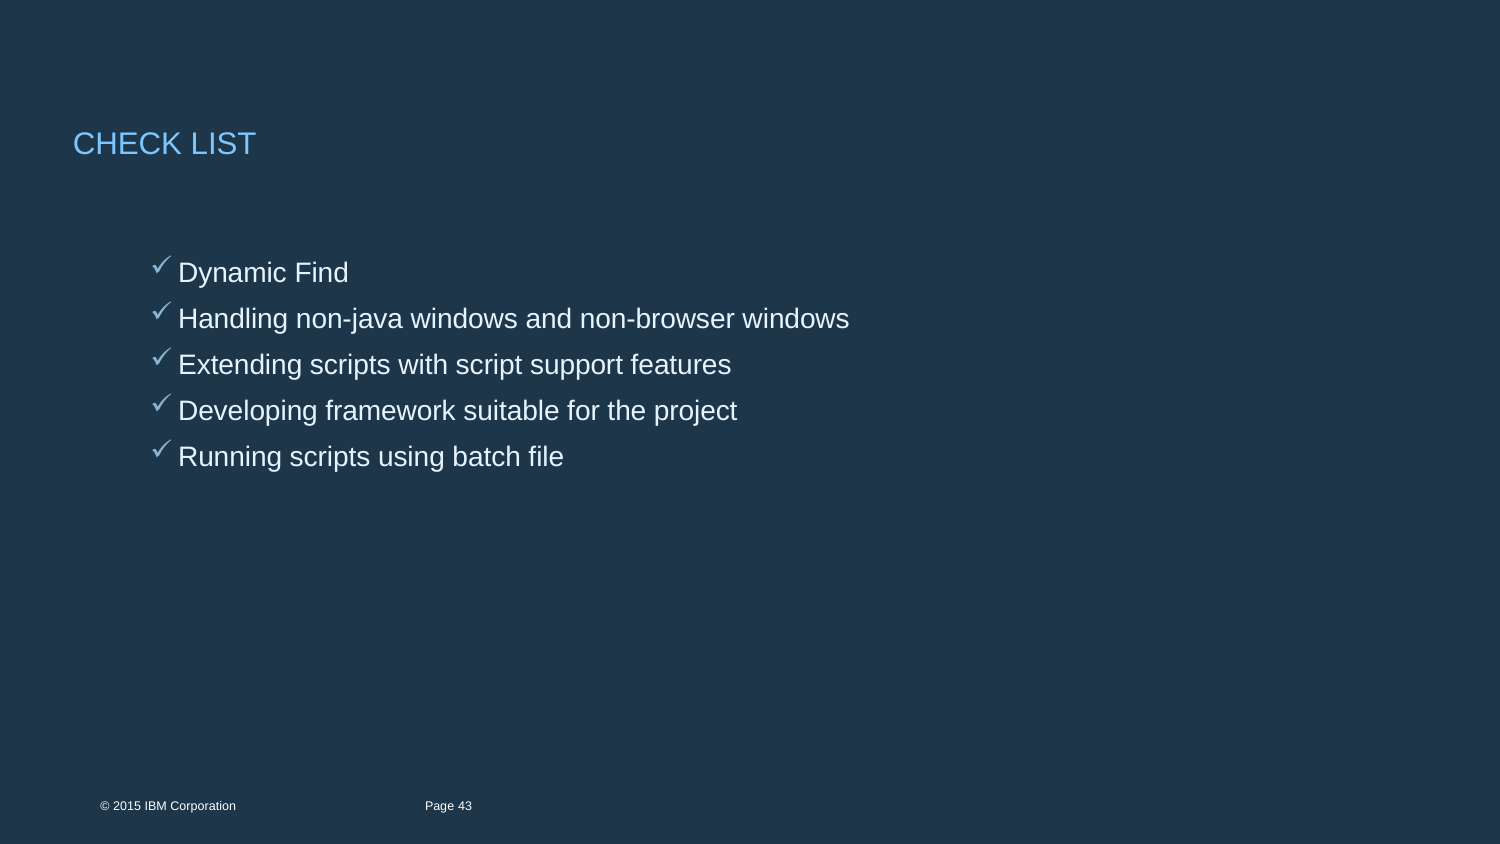

# CHECK LIST

Dynamic Find
Handling non-java windows and non-browser windows
Extending scripts with script support features
Developing framework suitable for the project
Running scripts using batch file